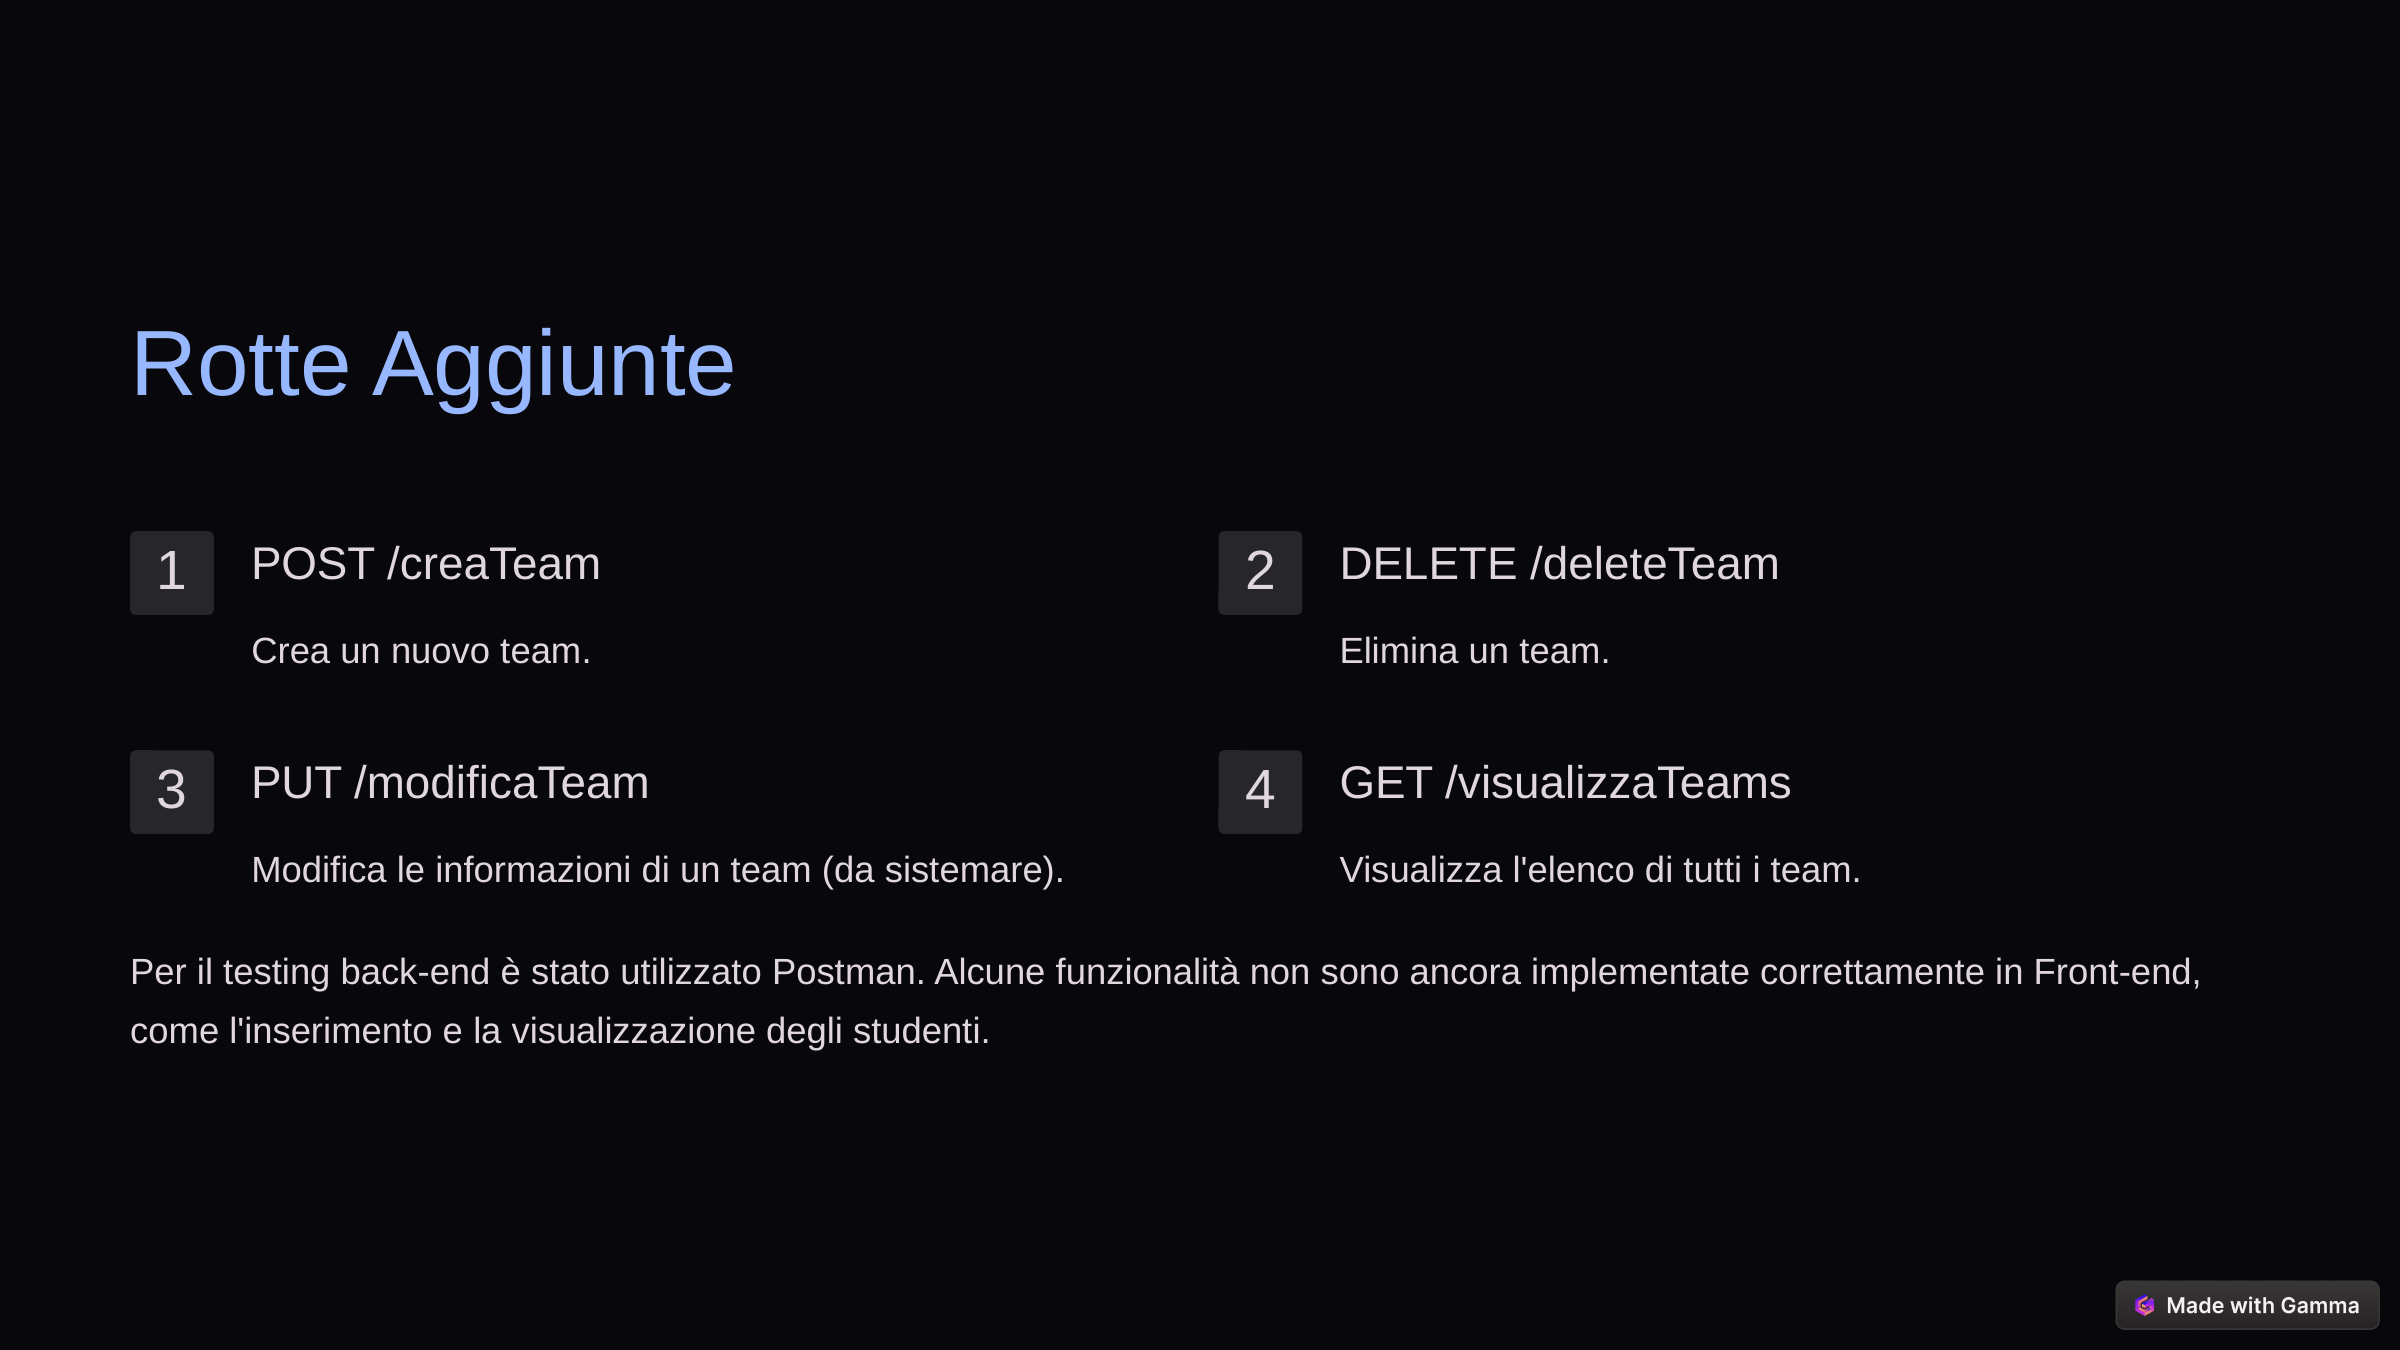

Rotte Aggiunte

POST /creaTeam

DELETE /deleteTeam
1
2
Crea un nuovo team.
Elimina un team.

PUT /modificaTeam

GET /visualizzaTeams
3
4
Modifica le informazioni di un team (da sistemare).
Visualizza l'elenco di tutti i team.
Per il testing back-end è stato utilizzato Postman. Alcune funzionalità non sono ancora implementate correttamente in Front-end, come l'inserimento e la visualizzazione degli studenti.